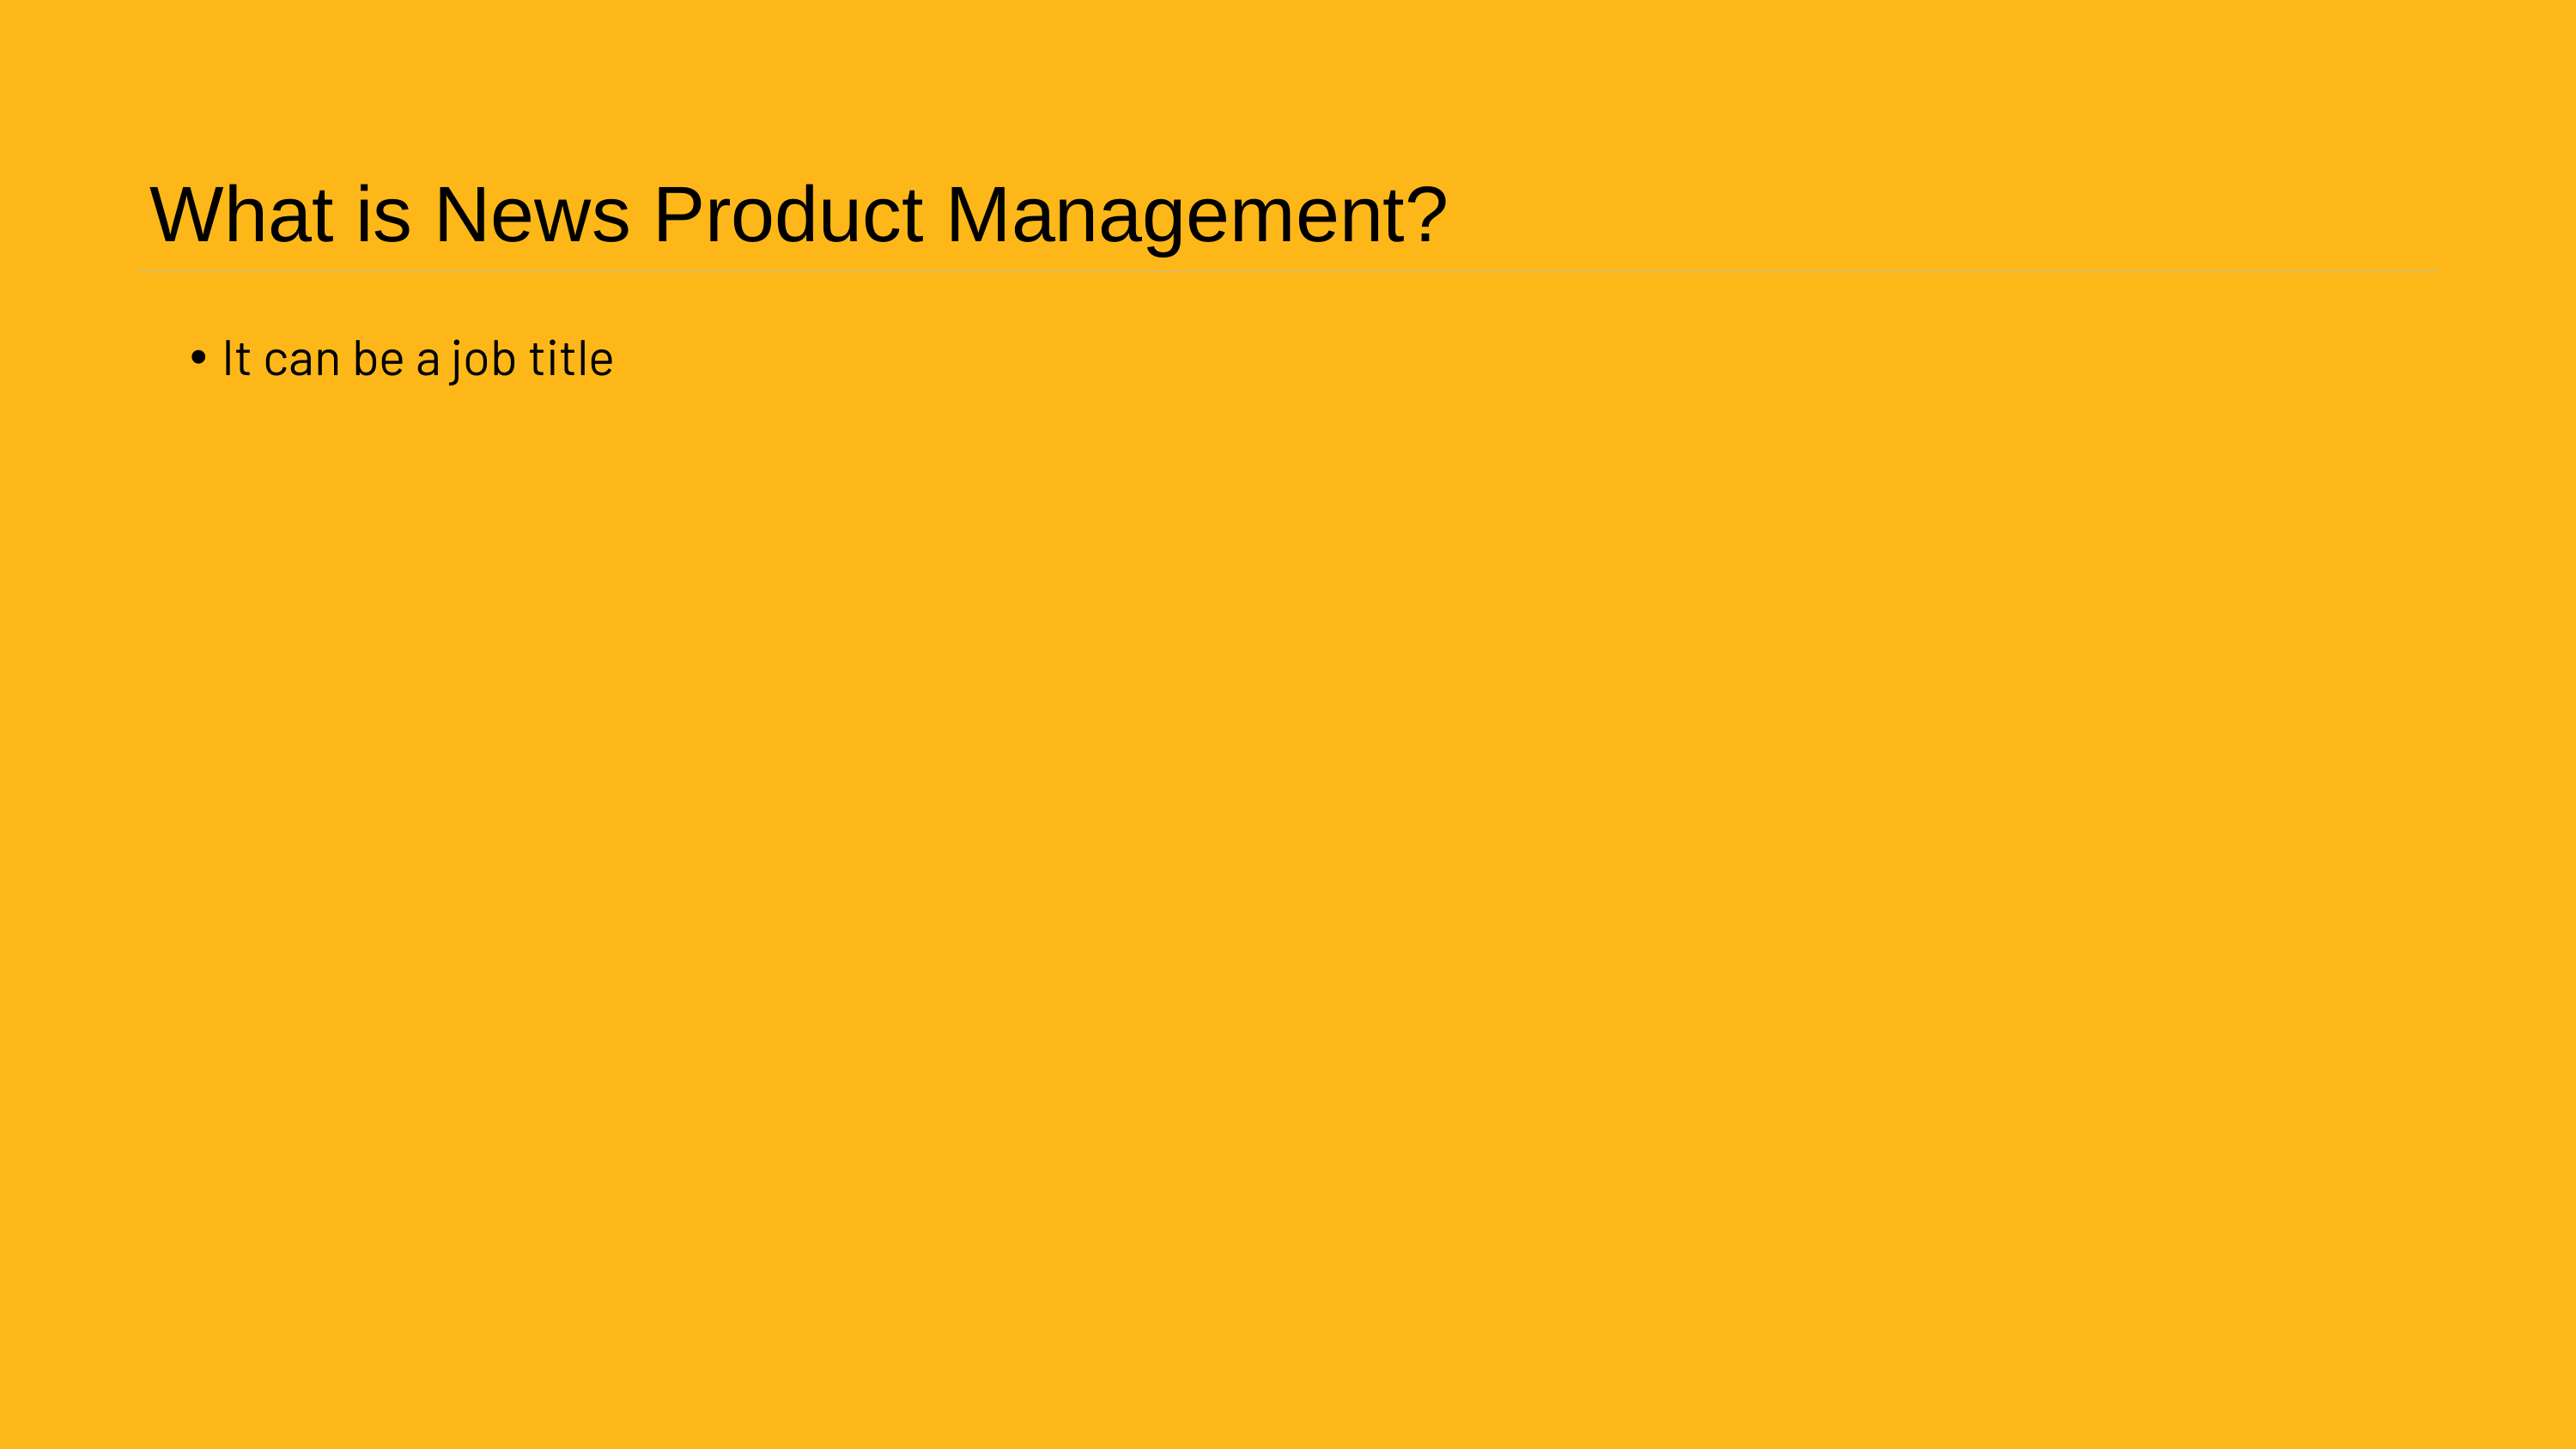

# What is News Product Management?
It can be a job title